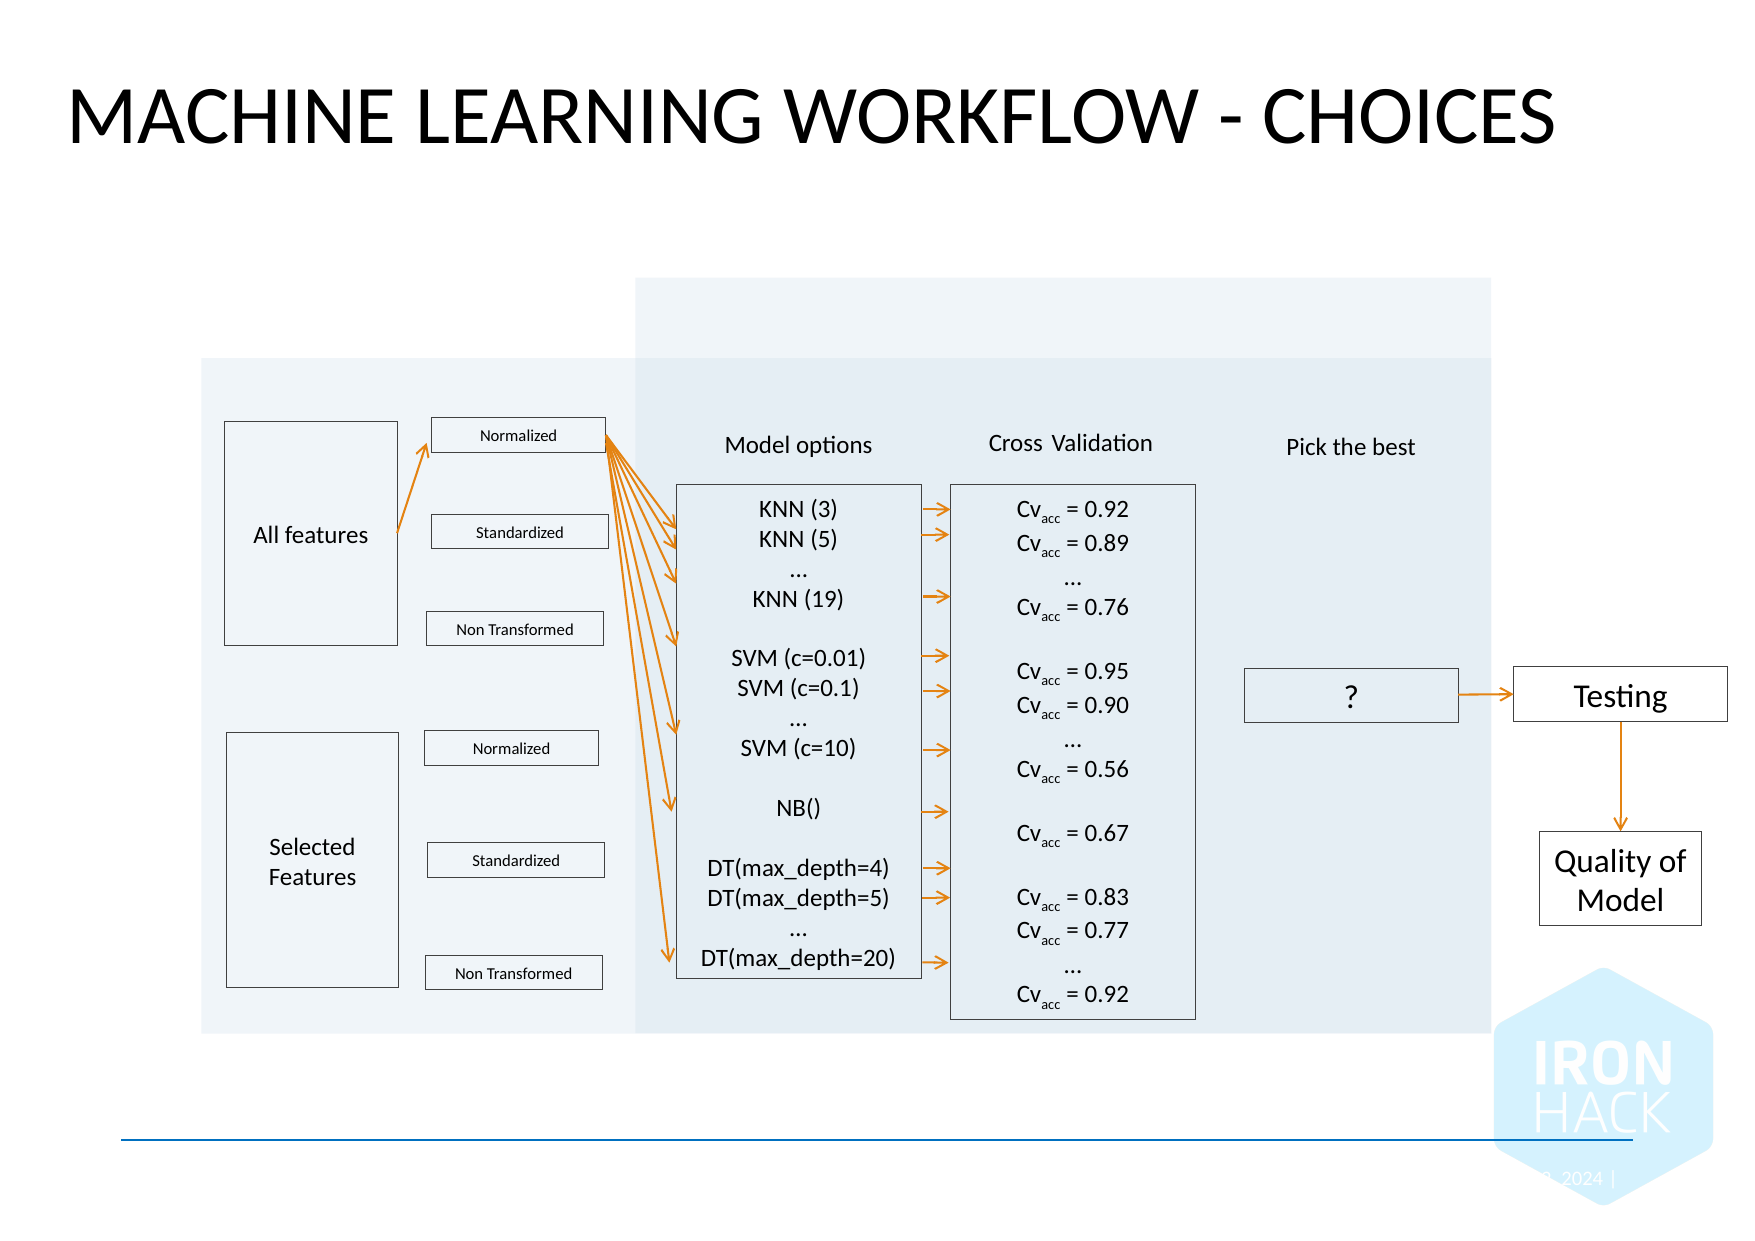

Machine Learning Workflow - Choices

Cross Validation
Normalized

All features

Model options
Pick the best
KNN (3)
KNN (5)
...
KNN (19)

SVM (c=0.01)
SVM (c=0.1)
…
SVM (c=10)

NB()

DT(max_depth=4)
DT(max_depth=5)
…
DT(max_depth=20)
Cvacc = 0.92
Cvacc = 0.89
...
Cvacc = 0.76

Cvacc = 0.95
Cvacc = 0.90
…
Cvacc = 0.56

Cvacc = 0.67

Cvacc = 0.83
Cvacc = 0.77
…
Cvacc = 0.92
Standardized
Non Transformed
Testing
?
Normalized

Selected
Features

Quality of Model
Standardized
Non Transformed
May 22, 2024 |
122